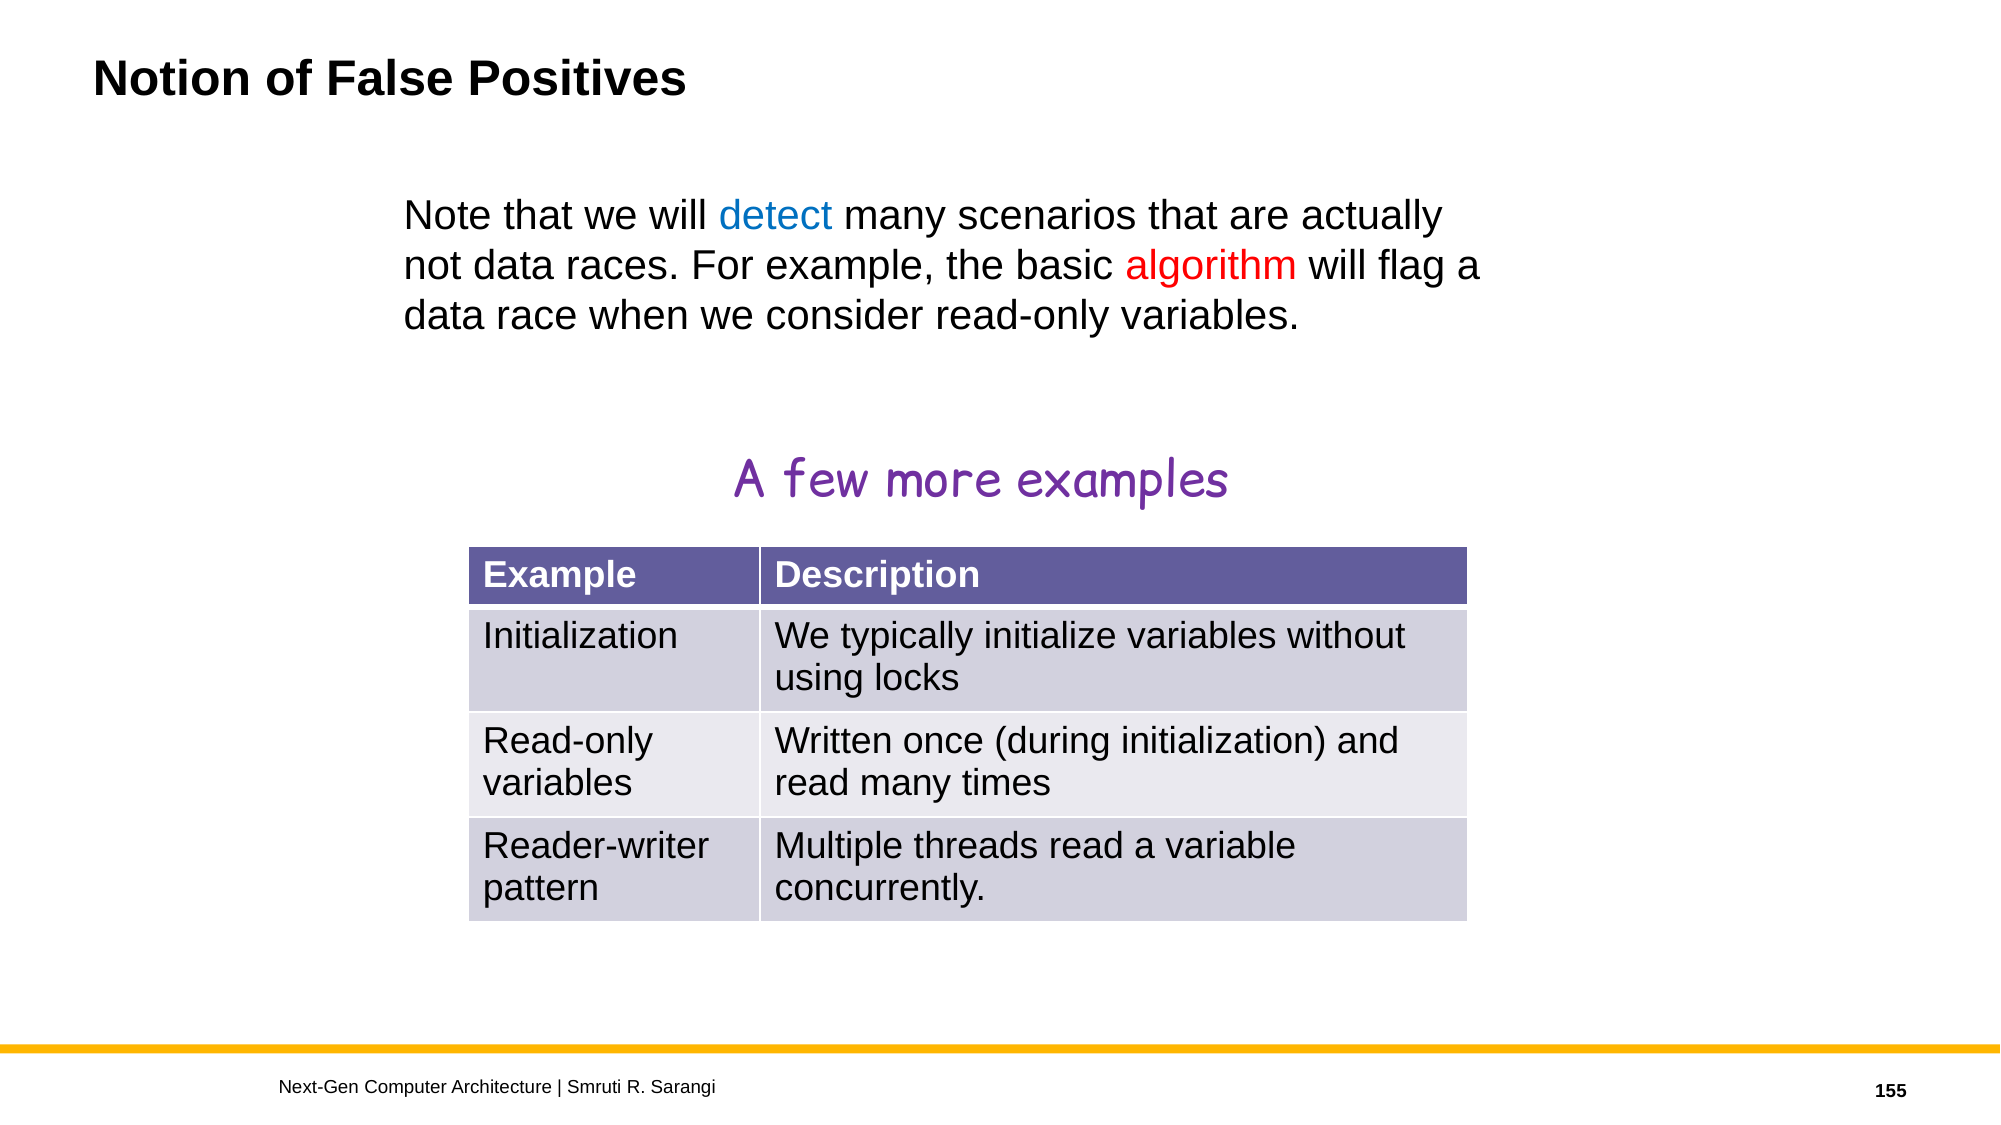

# Notion of False Positives
Note that we will detect many scenarios that are actually not data races. For example, the basic algorithm will flag a data race when we consider read-only variables.
A few more examples
| Example | Description |
| --- | --- |
| Initialization | We typically initialize variables without using locks |
| Read-only variables | Written once (during initialization) and read many times |
| Reader-writer pattern | Multiple threads read a variable concurrently. |
Next-Gen Computer Architecture | Smruti R. Sarangi
155